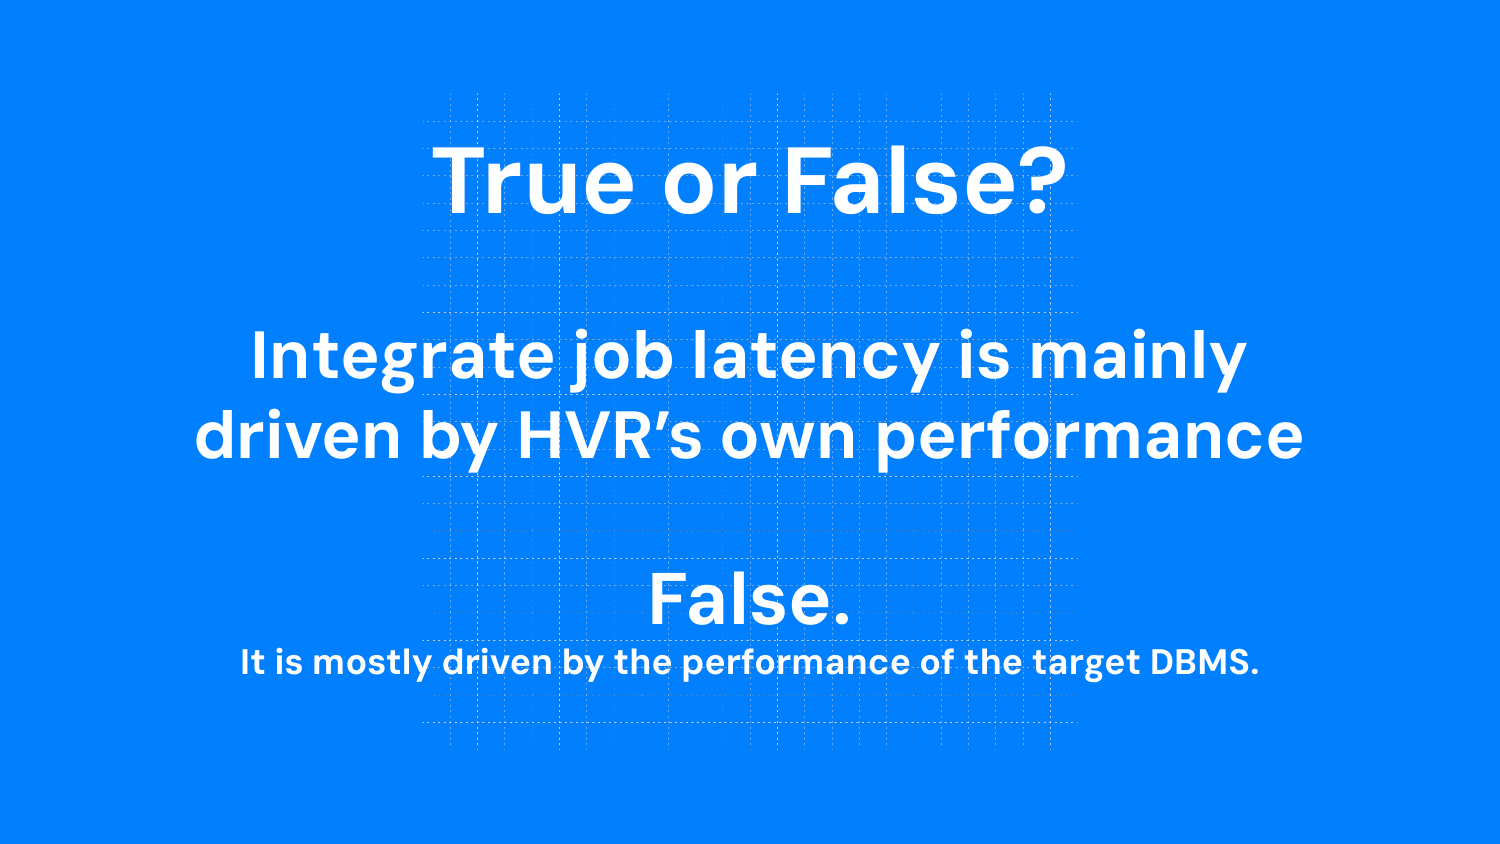

# True or False? Integrate job latency is mainly driven by HVR’s own performance

False.
It is mostly driven by the performance of the target DBMS.